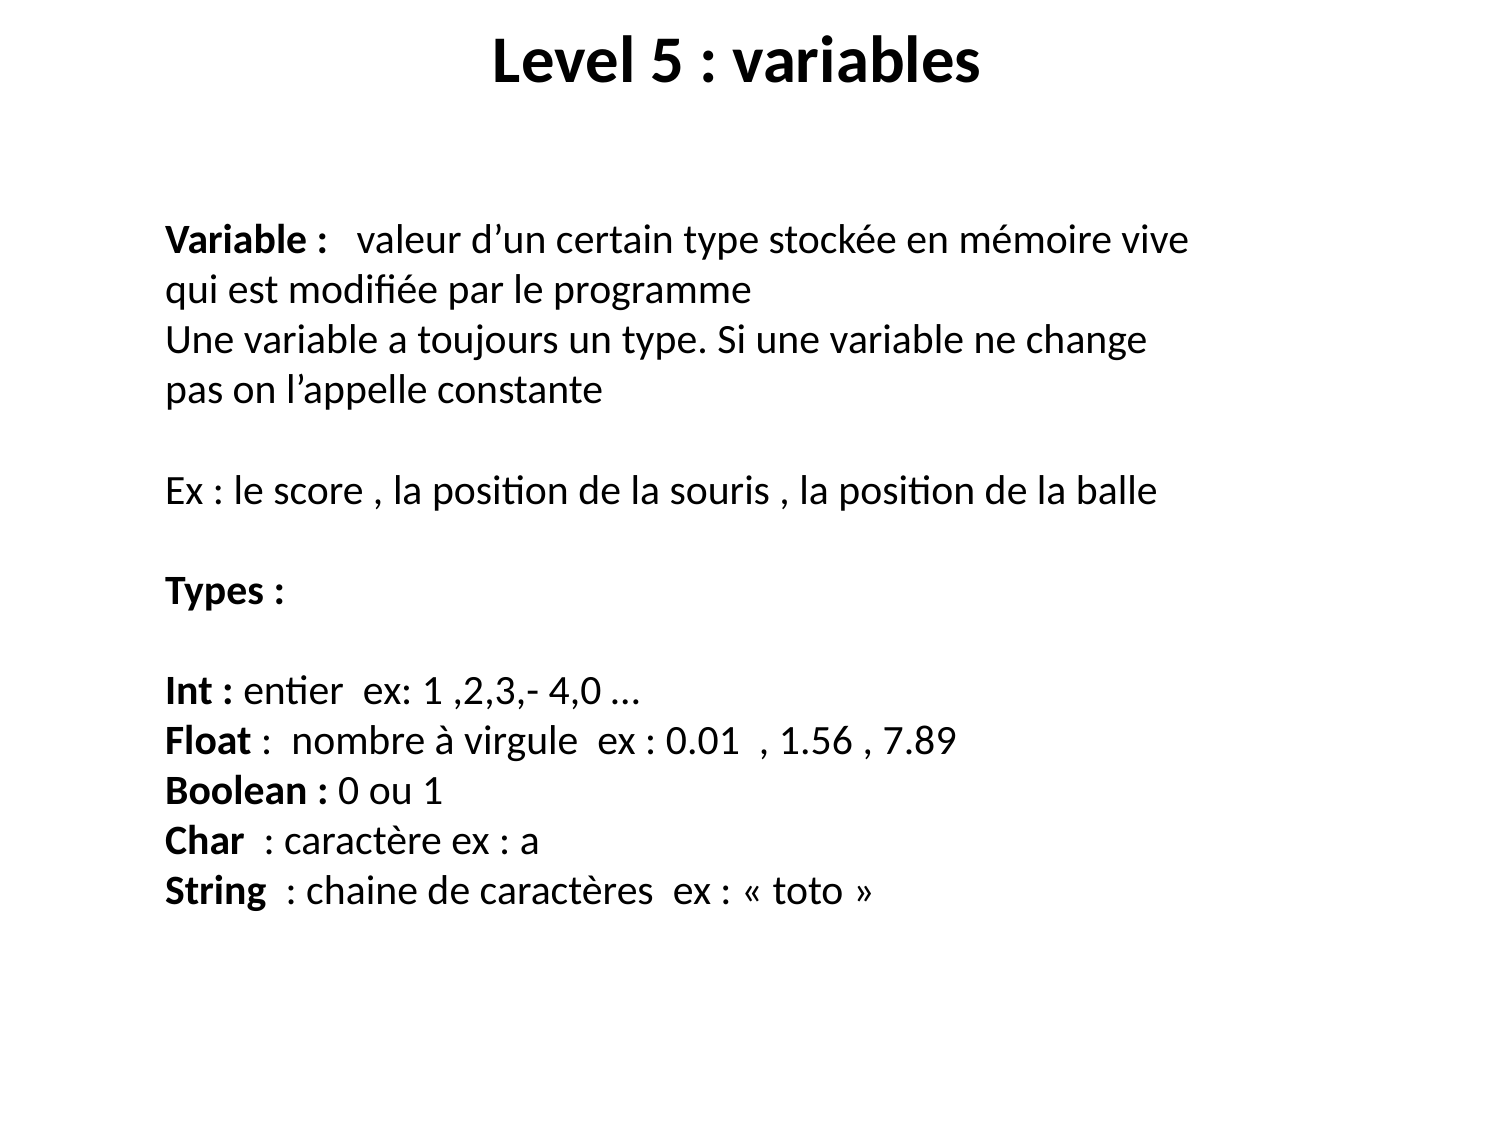

# Level 5 : variables
Variable :   valeur d’un certain type stockée en mémoire vive qui est modifiée par le programme
Une variable a toujours un type. Si une variable ne change pas on l’appelle constante

Ex : le score , la position de la souris , la position de la balle

Types :

Int : entier  ex: 1 ,2,3,- 4,0 …
Float :  nombre à virgule  ex : 0.01  , 1.56 , 7.89
Boolean : 0 ou 1
Char  : caractère ex : a
String  : chaine de caractères  ex : « toto »